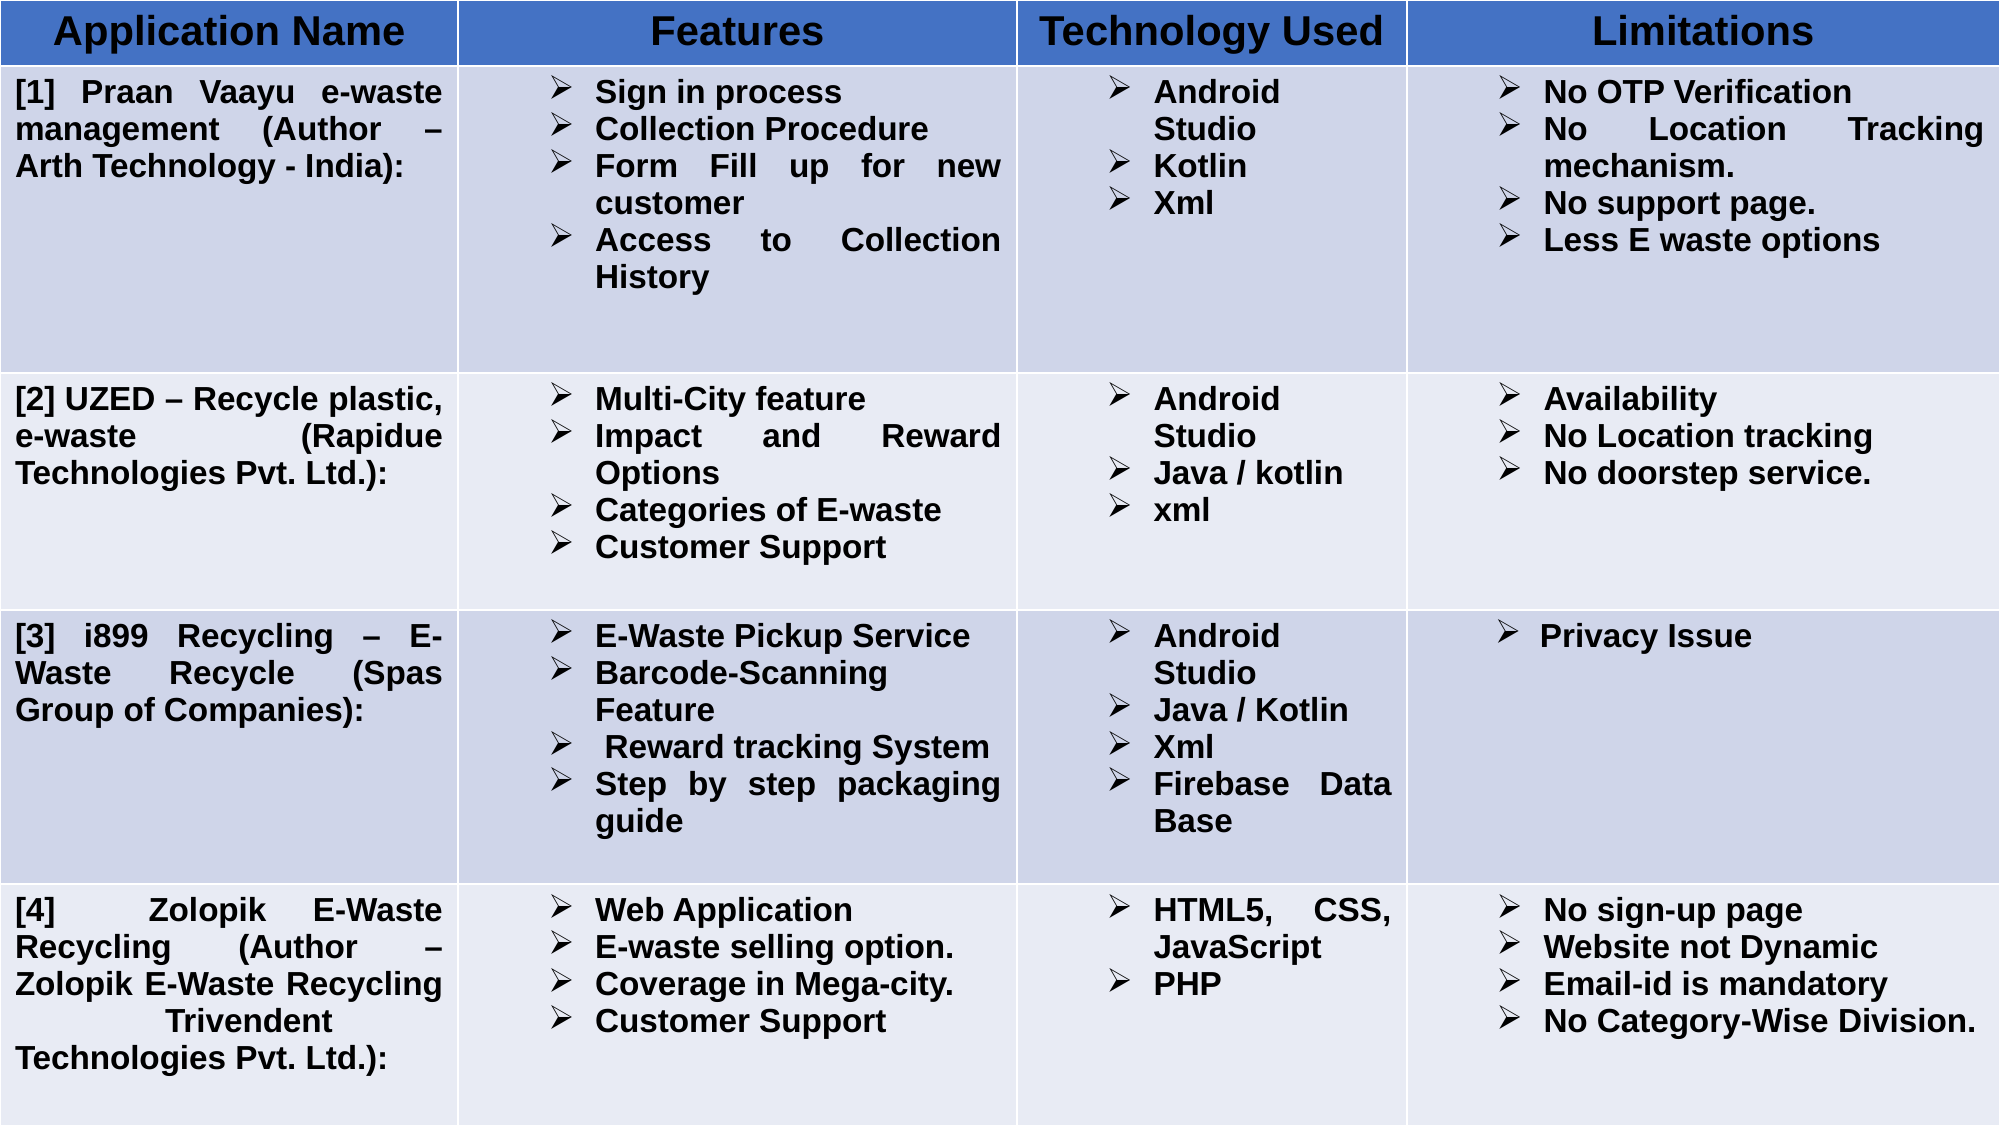

| Application Name | Features | Technology Used | Limitations |
| --- | --- | --- | --- |
| [1] Praan Vaayu e-waste management (Author – Arth Technology - India): | Sign in process Collection Procedure Form Fill up for new customer Access to Collection History | Android Studio Kotlin Xml | No OTP Verification No Location Tracking mechanism. No support page. Less E waste options |
| [2] UZED – Recycle plastic, e-waste (Rapidue Technologies Pvt. Ltd.): | Multi-City feature Impact and Reward Options Categories of E-waste Customer Support | Android Studio Java / kotlin xml | Availability No Location tracking No doorstep service. |
| [3] i899 Recycling – E-Waste Recycle (Spas Group of Companies): | E-Waste Pickup Service Barcode-Scanning Feature Reward tracking System Step by step packaging guide | Android Studio Java / Kotlin Xml Firebase Data Base | Privacy Issue |
| [4] Zolopik E-Waste Recycling (Author – Zolopik E-Waste Recycling Trivendent Technologies Pvt. Ltd.): | Web Application E-waste selling option. Coverage in Mega-city. Customer Support | HTML5, CSS, JavaScript PHP | No sign-up page Website not Dynamic Email-id is mandatory No Category-Wise Division. |